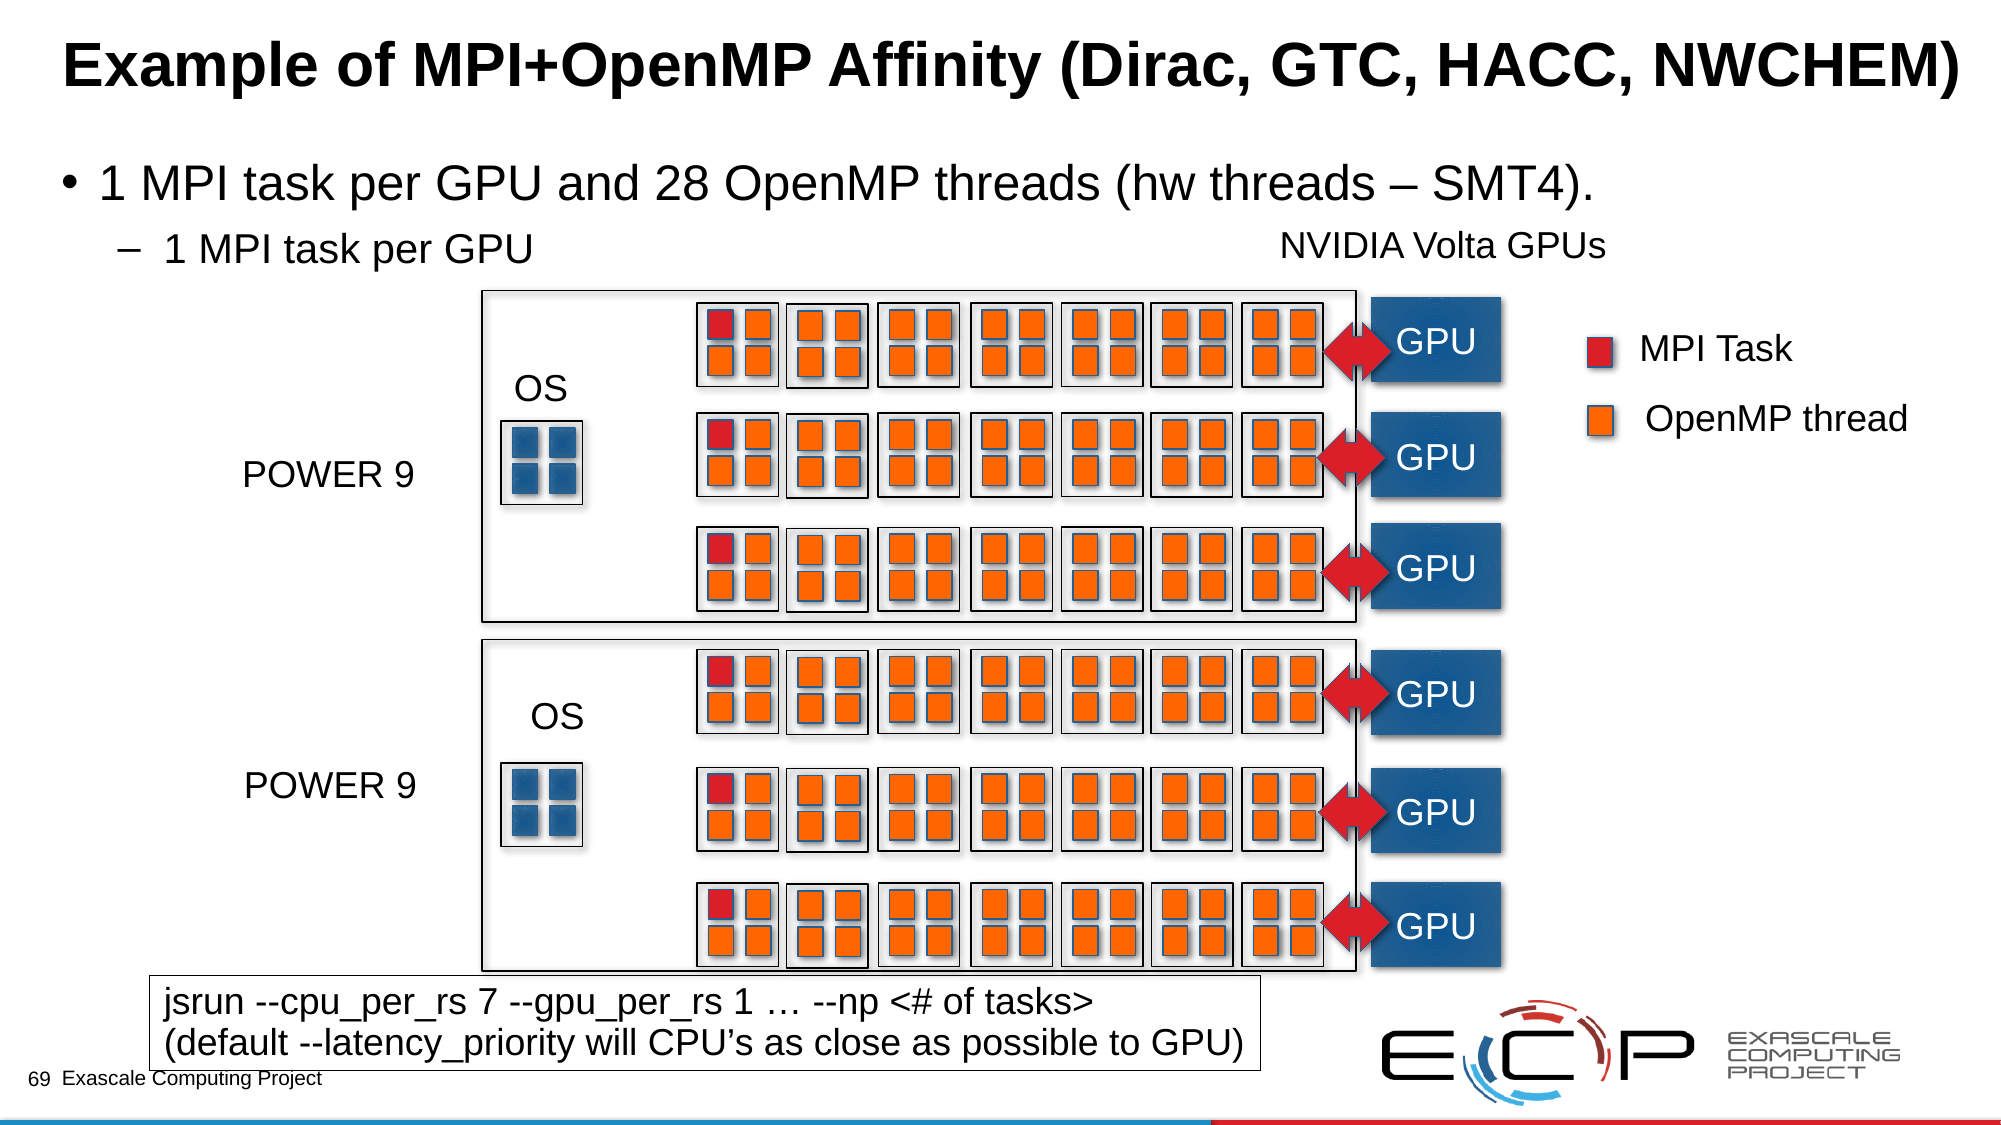

# Example of MPI+OpenMP Affinity (Dirac, GTC, HACC, NWCHEM)
1 MPI task per GPU and 28 OpenMP threads (hw threads – SMT4).
1 MPI task per GPU

NVIDIA Volta GPUs

GPU

MPI Task

OS
OpenMP thread

GPU

POWER 9
GPU

GPU

OS
POWER 9

GPU

GPU

jsrun --cpu_per_rs 7 --gpu_per_rs 1 … --np <# of tasks>
(default --latency_priority will CPU’s as close as possible to GPU)